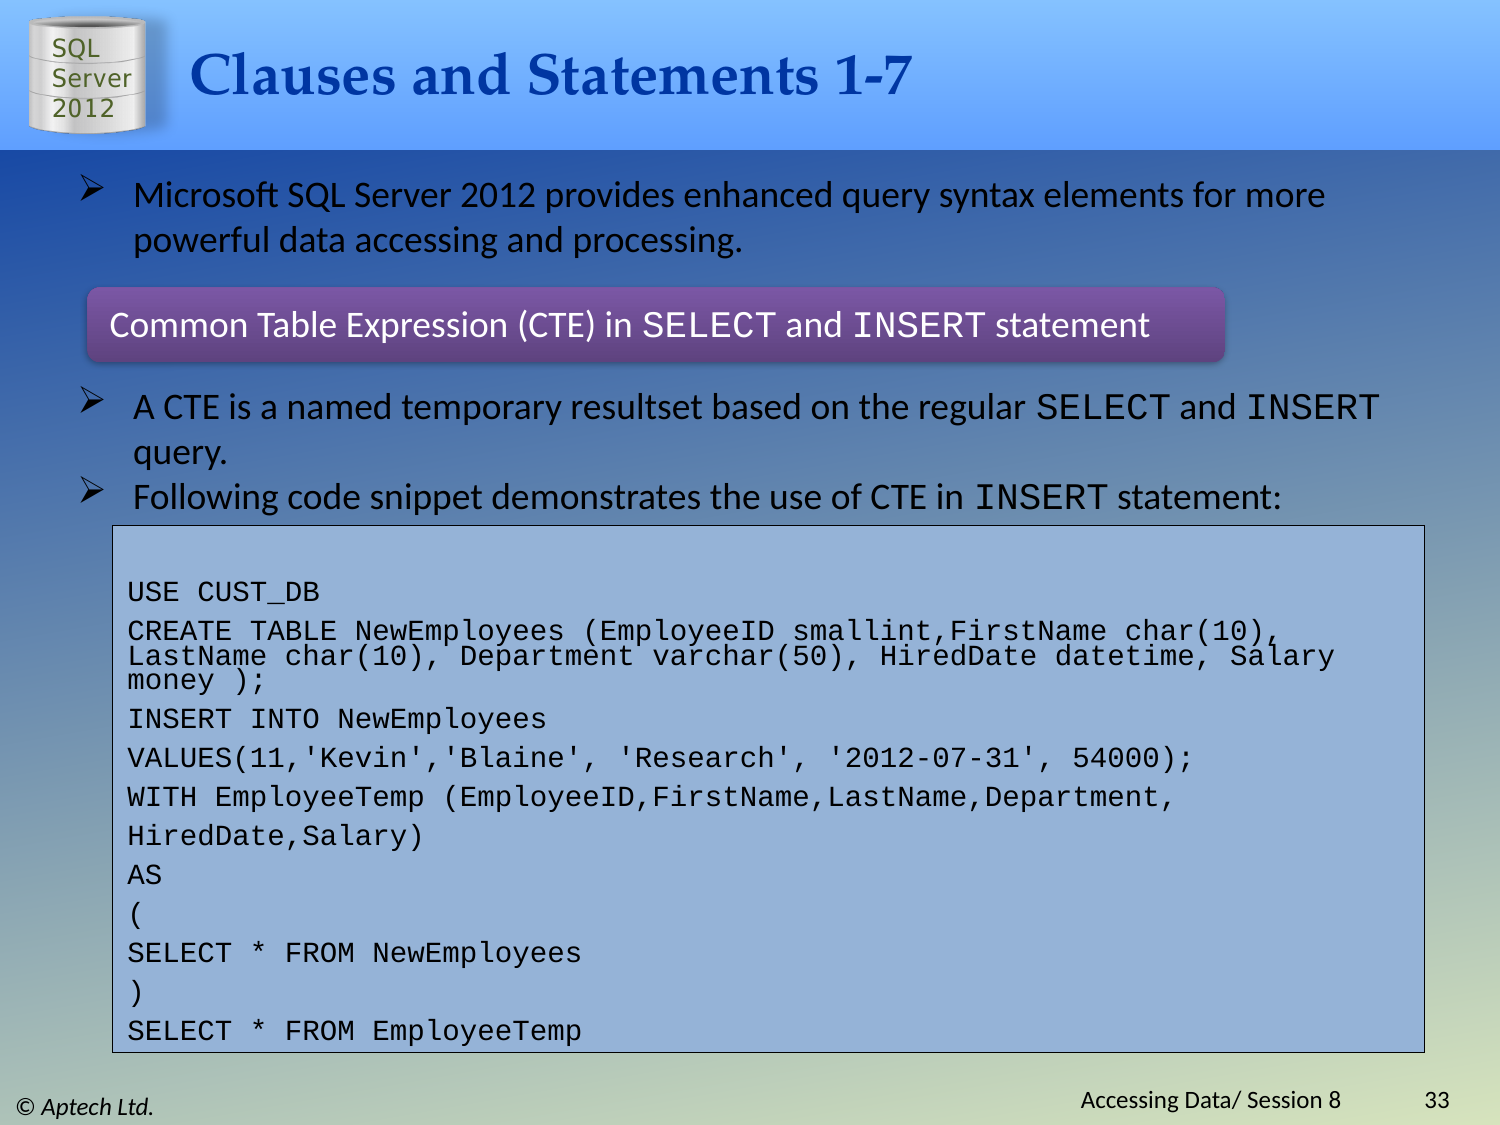

# Clauses and Statements 1-7
Microsoft SQL Server 2012 provides enhanced query syntax elements for more powerful data accessing and processing.

Common Table Expression (CTE) in SELECT and INSERT statement
A CTE is a named temporary resultset based on the regular SELECT and INSERT query.
Following code snippet demonstrates the use of CTE in INSERT statement:

USE CUST_DB
CREATE TABLE NewEmployees (EmployeeID smallint,FirstName char(10), LastName char(10), Department varchar(50), HiredDate datetime, Salary money );
INSERT INTO NewEmployees
VALUES(11,'Kevin','Blaine', 'Research', '2012-07-31', 54000);
WITH EmployeeTemp (EmployeeID,FirstName,LastName,Department,
HiredDate,Salary)
AS
(
SELECT * FROM NewEmployees
)
SELECT * FROM EmployeeTemp
Accessing Data/ Session 8
33